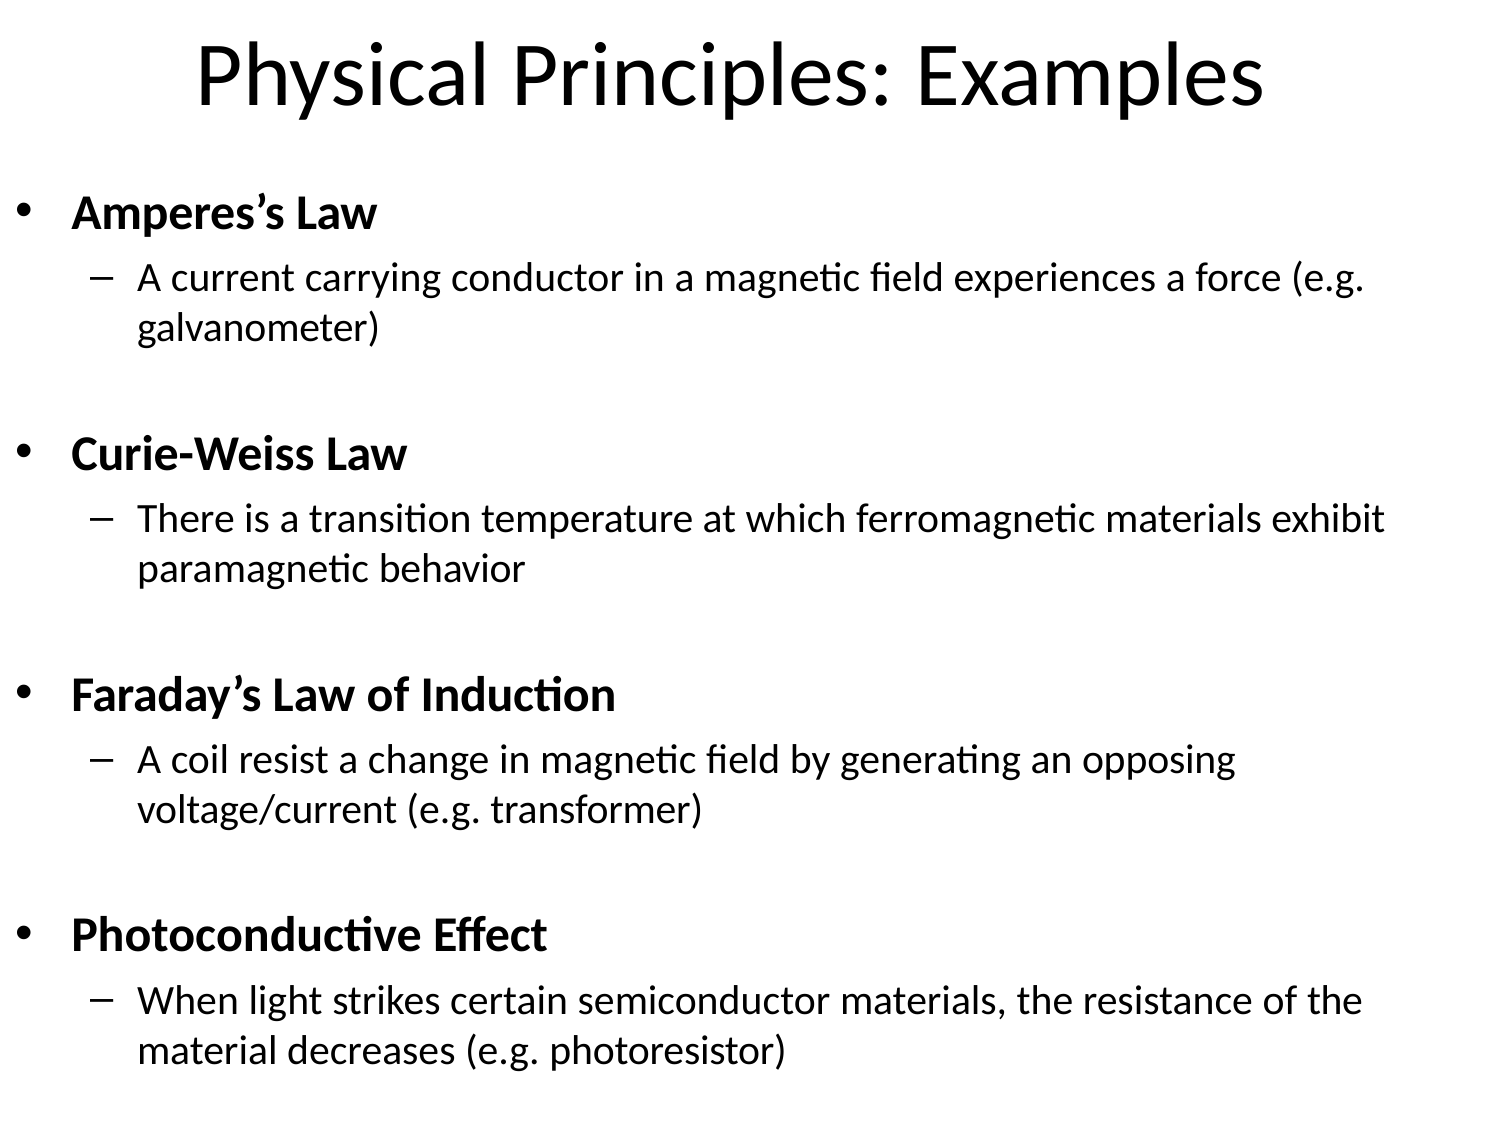

# Physical Principles: Examples
Amperes’s Law
A current carrying conductor in a magnetic field experiences a force (e.g. galvanometer)

Curie-Weiss Law
There is a transition temperature at which ferromagnetic materials exhibit paramagnetic behavior

Faraday’s Law of Induction
A coil resist a change in magnetic field by generating an opposing voltage/current (e.g. transformer)

Photoconductive Effect
When light strikes certain semiconductor materials, the resistance of the material decreases (e.g. photoresistor)